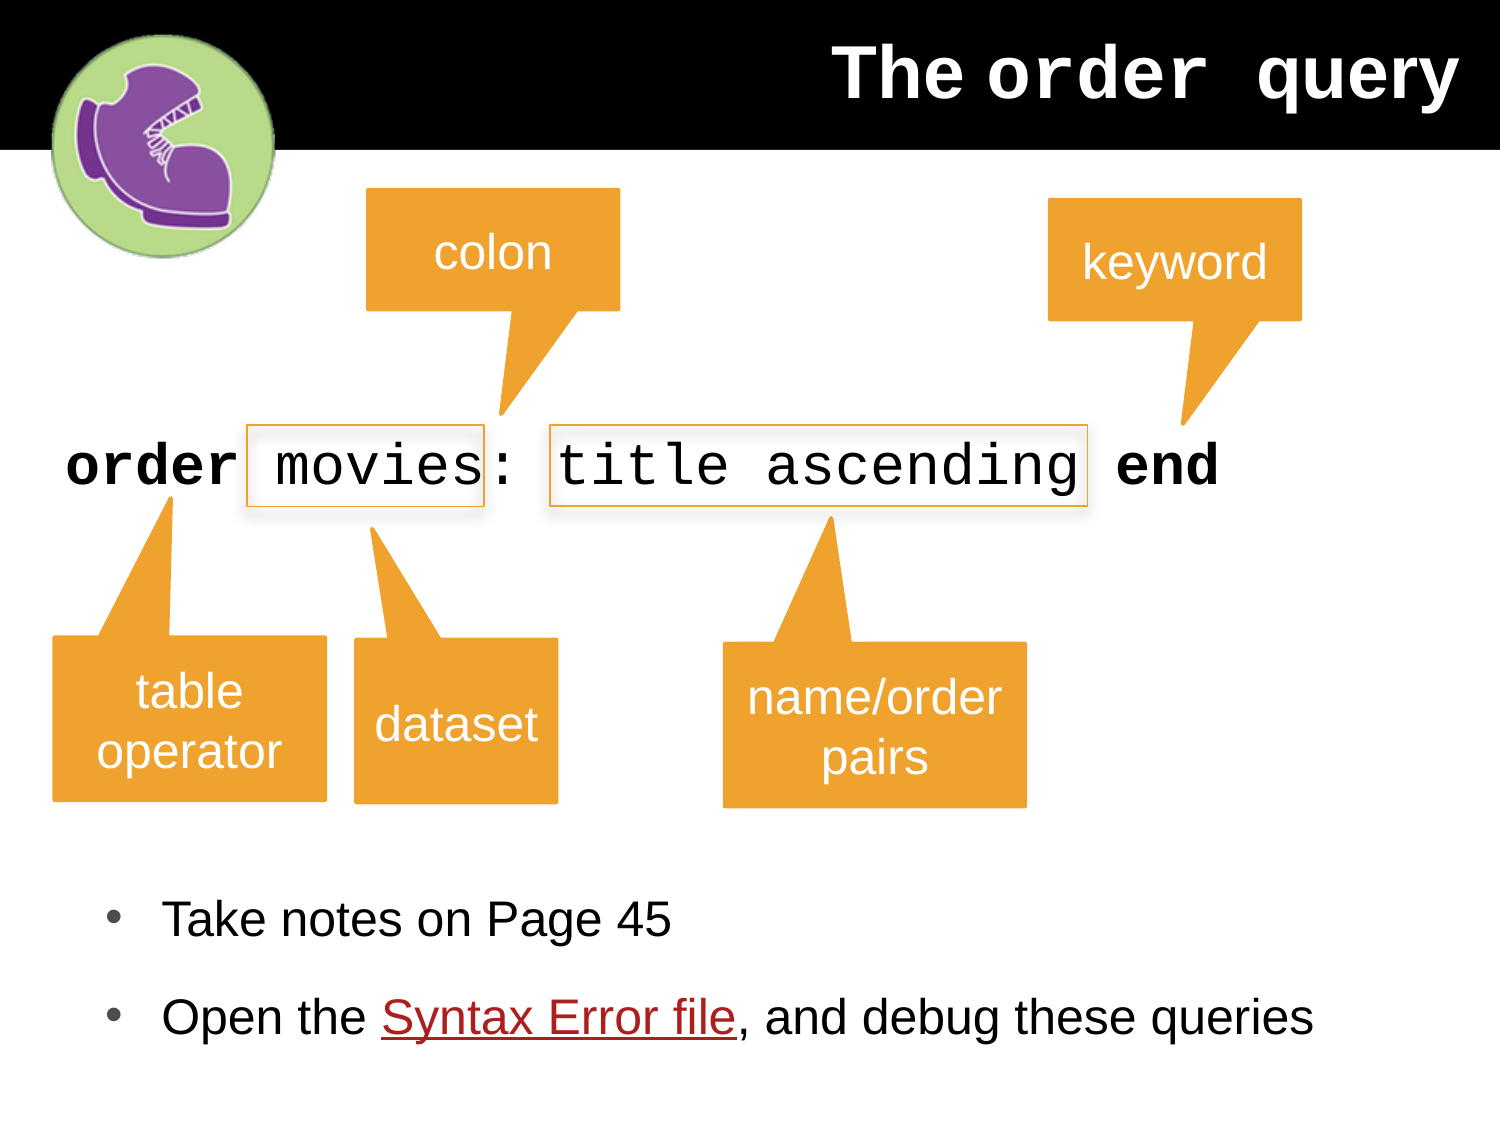

# The order query
colon
keyword
order movies: title ascending end

name/order pairs

dataset
table operator
Take notes on Page 45
Open the Syntax Error file, and debug these queries